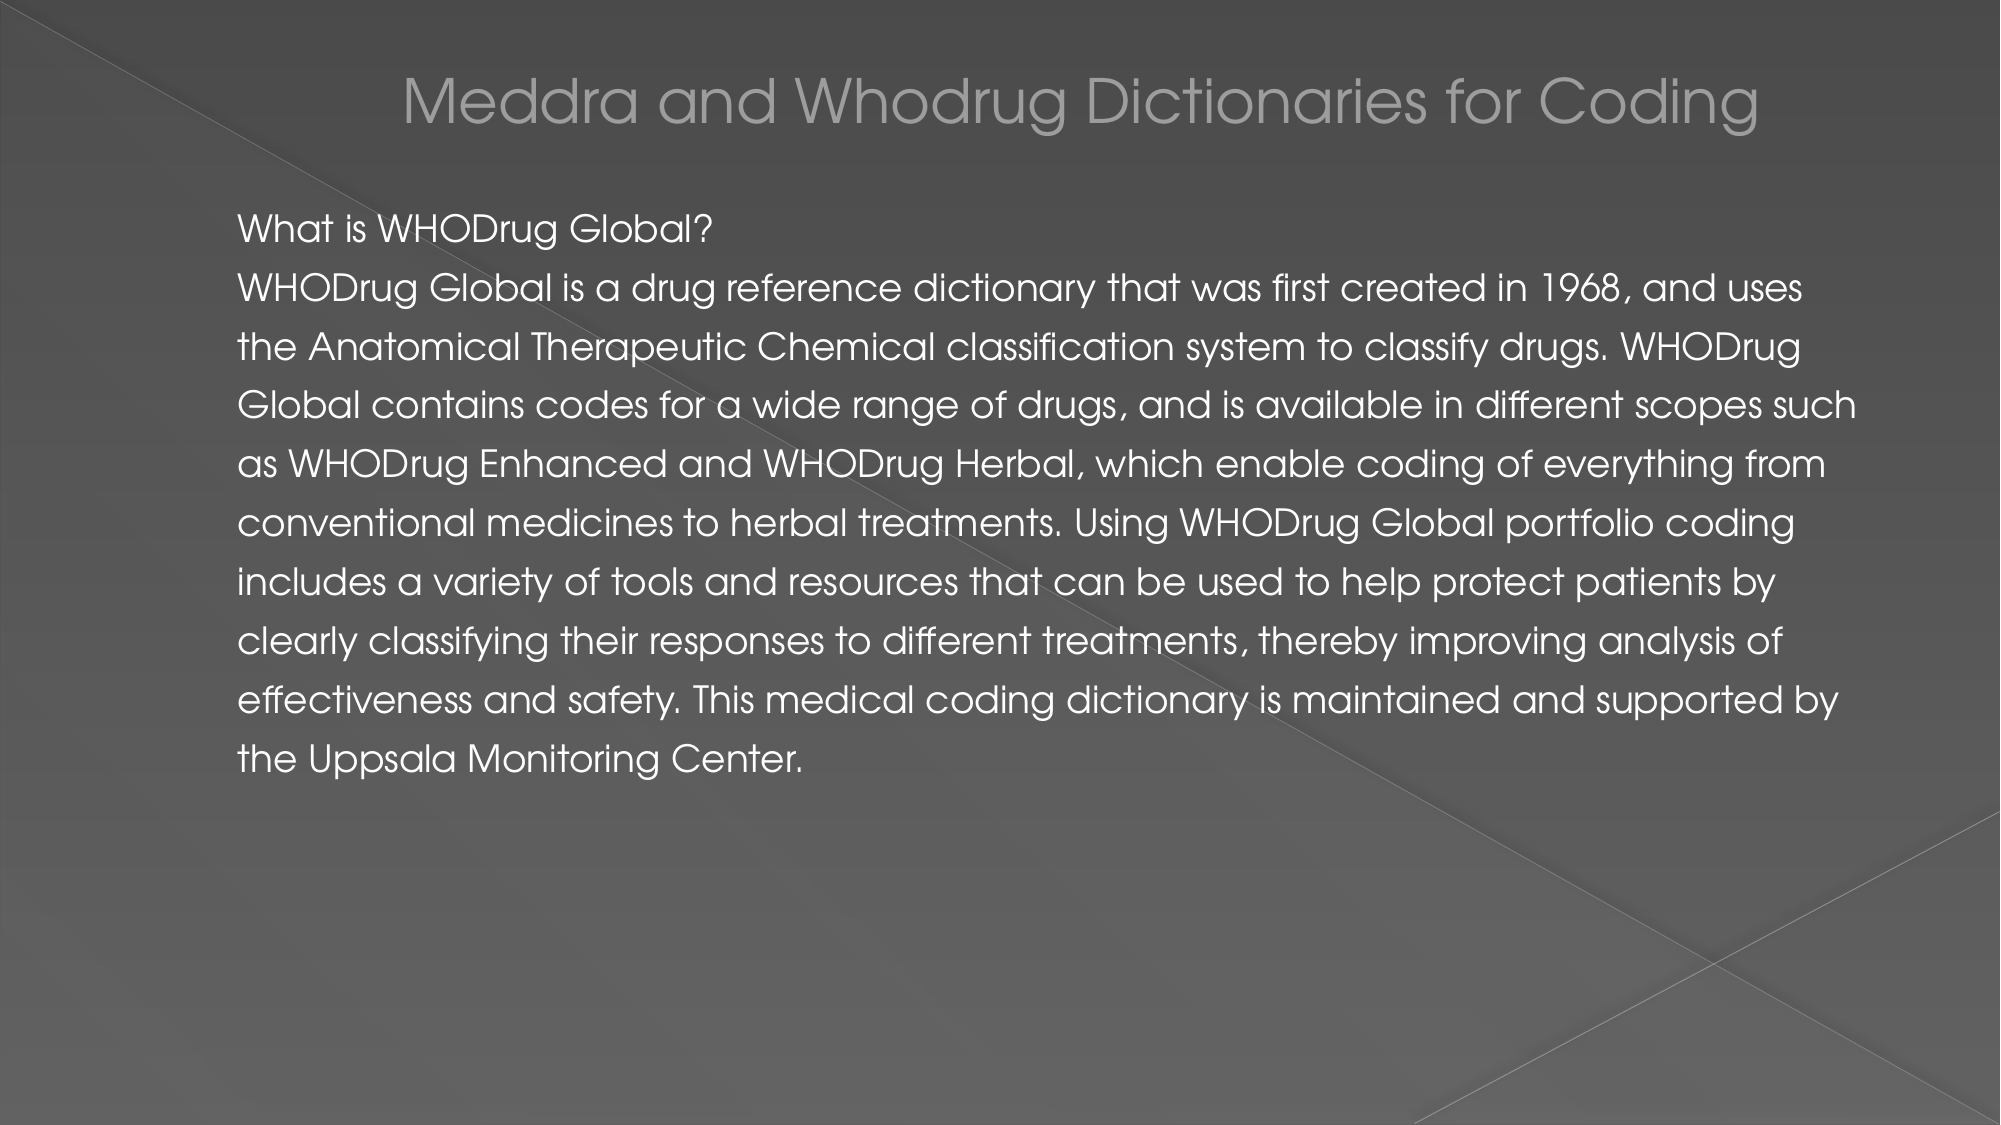

# Meddra and Whodrug Dictionaries for Coding
What is WHODrug Global?
WHODrug Global is a drug reference dictionary that was first created in 1968, and uses
the Anatomical Therapeutic Chemical classification system to classify drugs. WHODrug
Global contains codes for a wide range of drugs, and is available in different scopes such
as WHODrug Enhanced and WHODrug Herbal, which enable coding of everything from
conventional medicines to herbal treatments. Using WHODrug Global portfolio coding
includes a variety of tools and resources that can be used to help protect patients by
clearly classifying their responses to different treatments, thereby improving analysis of
effectiveness and safety. This medical coding dictionary is maintained and supported by
the Uppsala Monitoring Center.